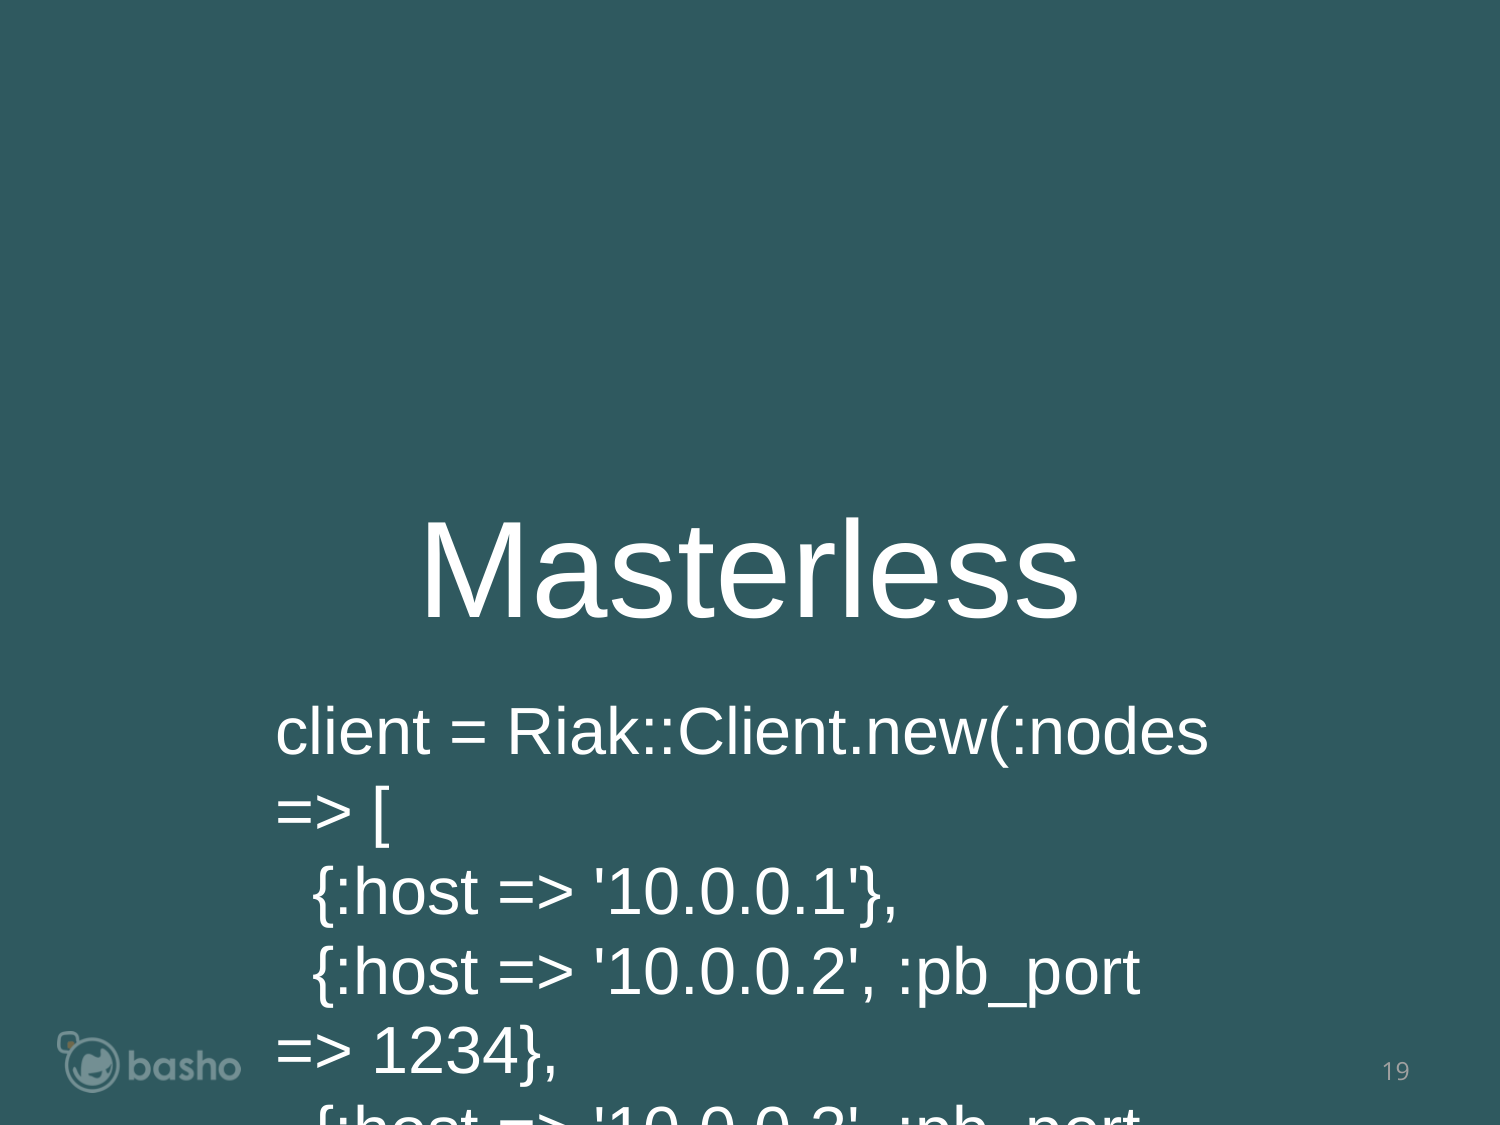

Masterless
client = Riak::Client.new(:nodes => [
  {:host => '10.0.0.1'},
  {:host => '10.0.0.2', :pb_port => 1234},
  {:host => '10.0.0.3', :pb_port => 5678}
])
19